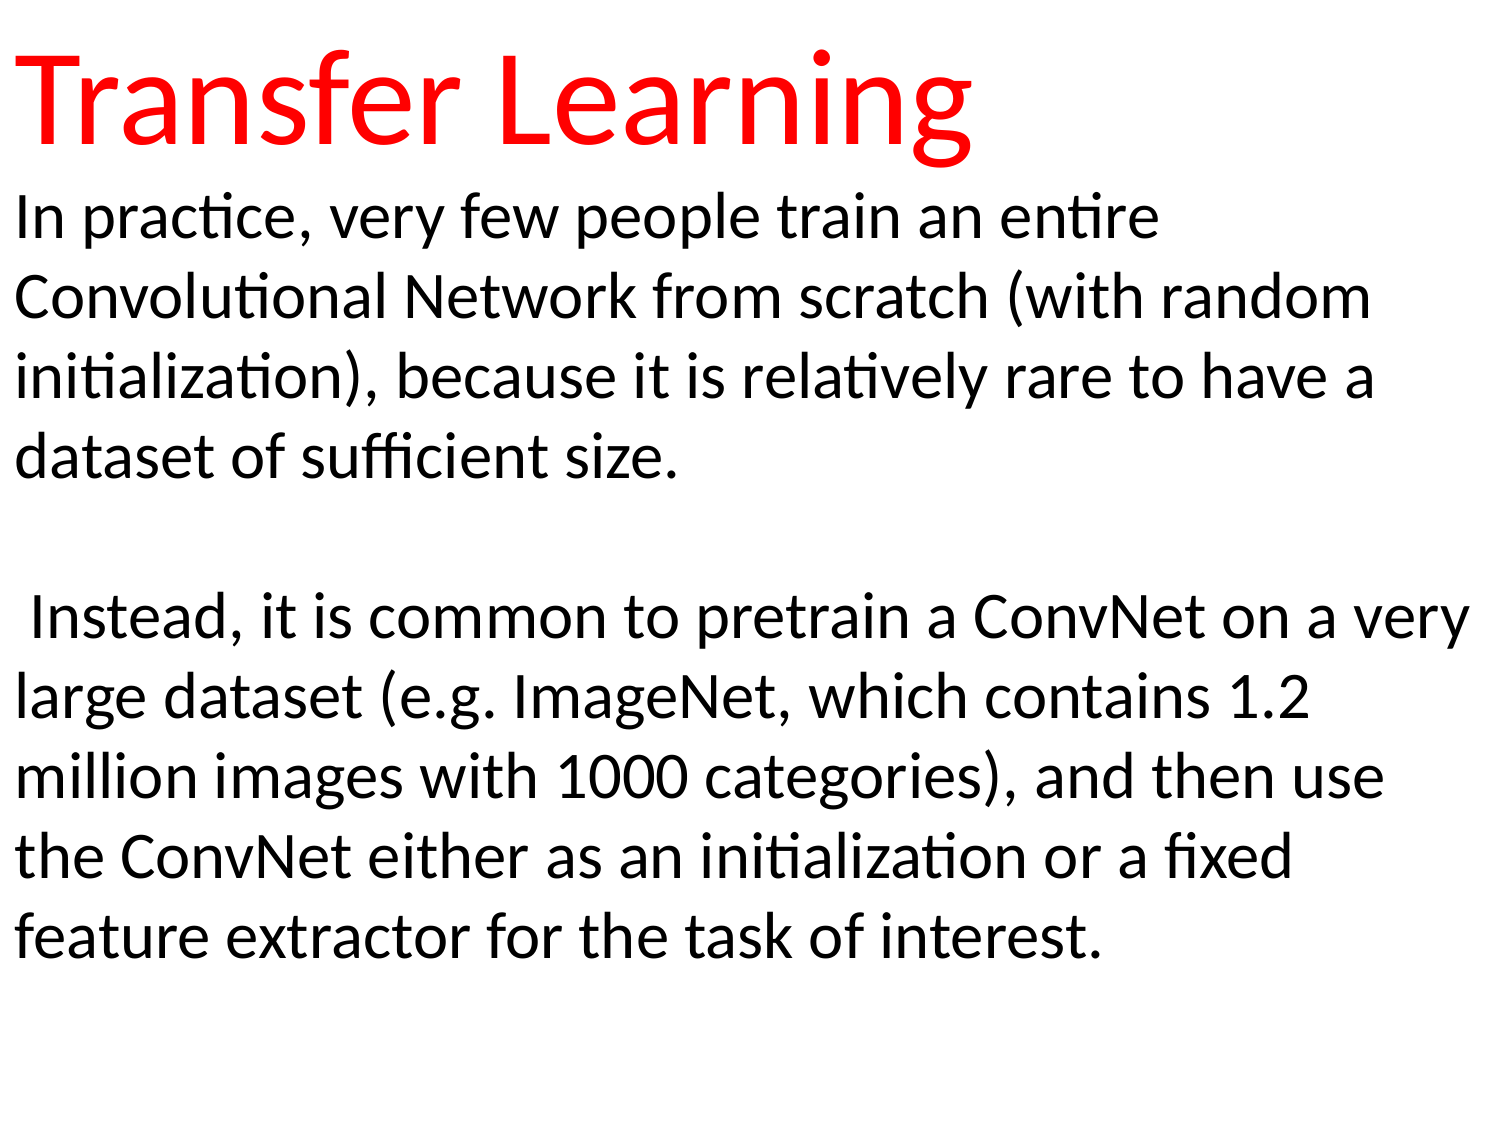

Transfer Learning
In practice, very few people train an entire Convolutional Network from scratch (with random initialization), because it is relatively rare to have a dataset of sufficient size.

 Instead, it is common to pretrain a ConvNet on a very large dataset (e.g. ImageNet, which contains 1.2 million images with 1000 categories), and then use the ConvNet either as an initialization or a fixed feature extractor for the task of interest.